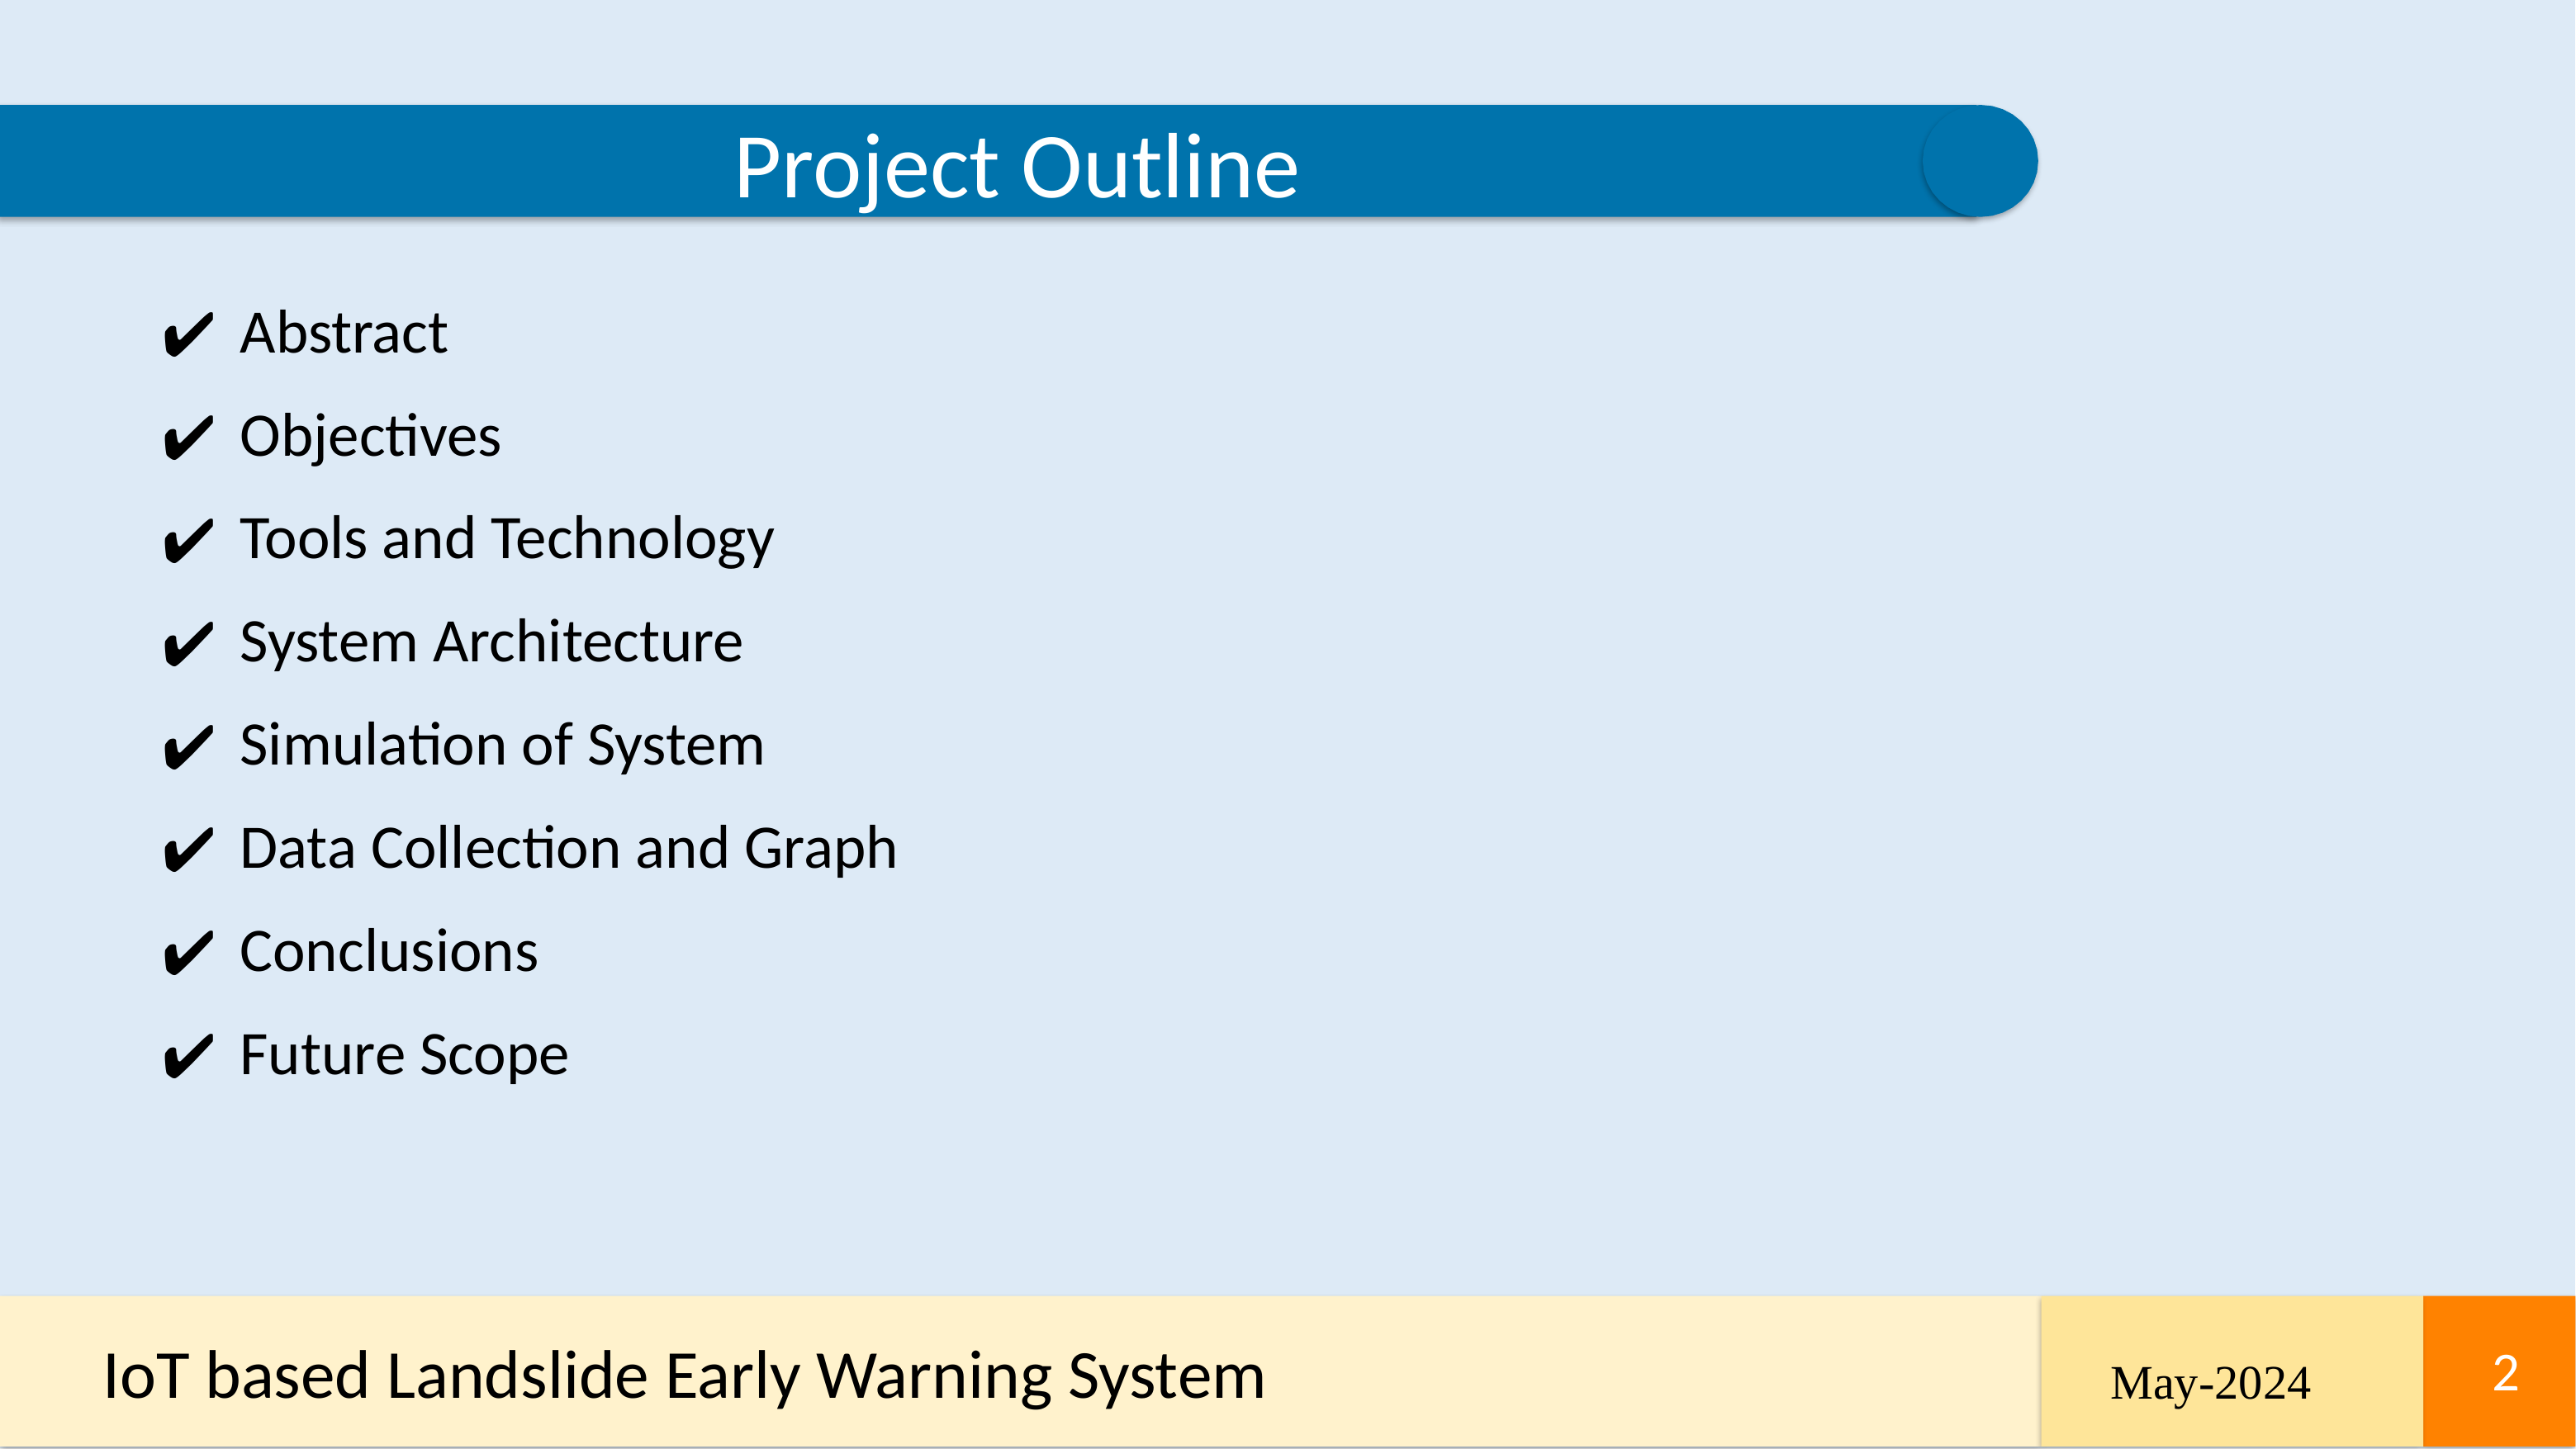

Project Outline

Abstract

Objectives

Tools and Technology

System Architecture

Simulation of System

Data Collection and Graph

Conclusions

Future Scope

IoT based Landslide Early Warning System
2
2
May-2024